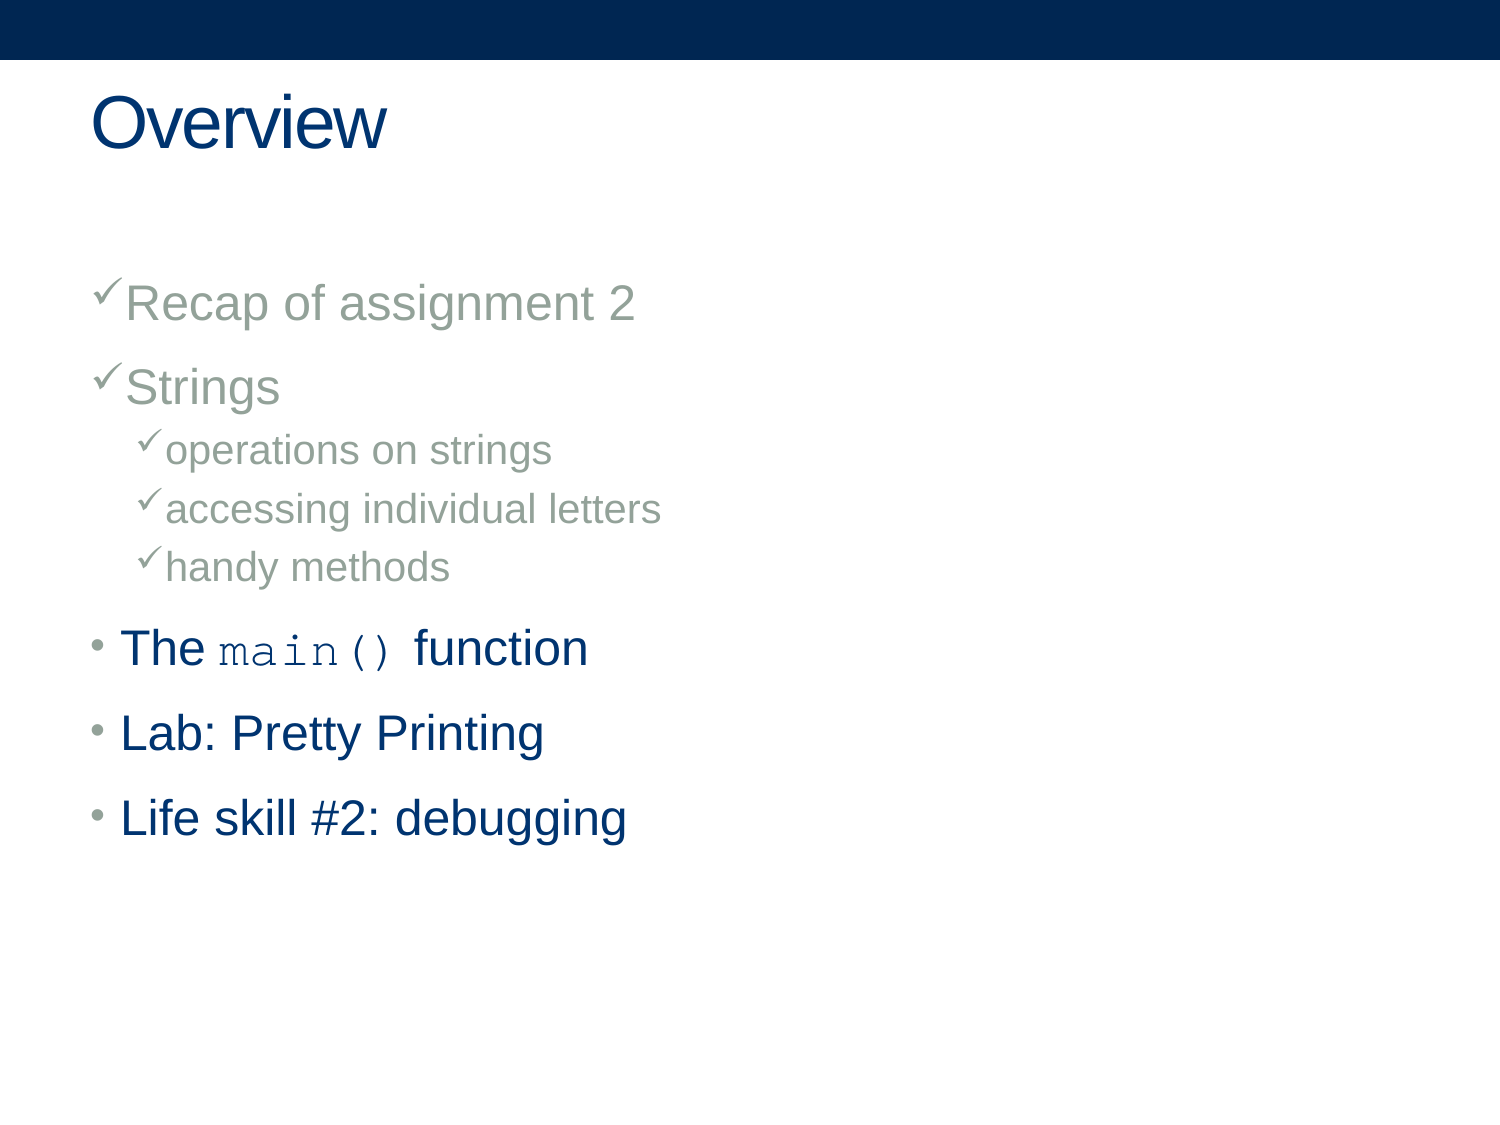

# Overview
Recap of assignment 2
Strings
operations on strings
accessing individual letters
handy methods
The main() function
Lab: Pretty Printing
Life skill #2: debugging